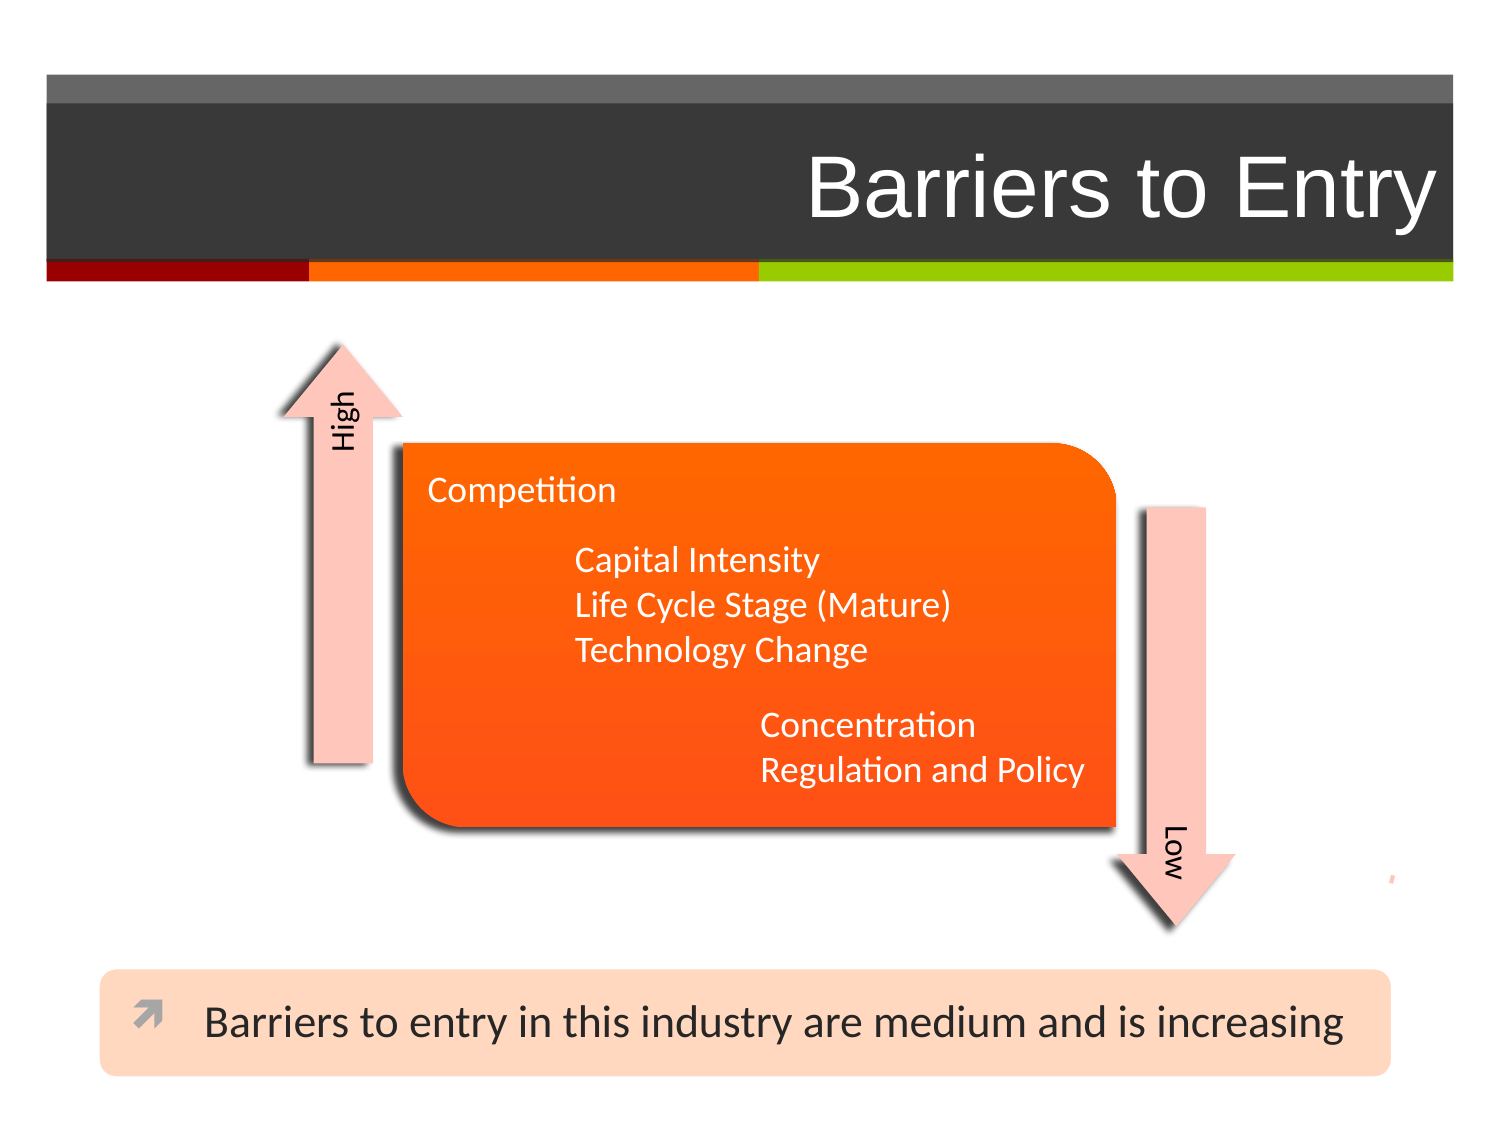

# Barriers to Entry
High
Low
Competition
Capital Intensity
Life Cycle Stage (Mature)
Technology Change
Concentration
Regulation and Policy

Barriers to entry in this industry are medium and is increasing